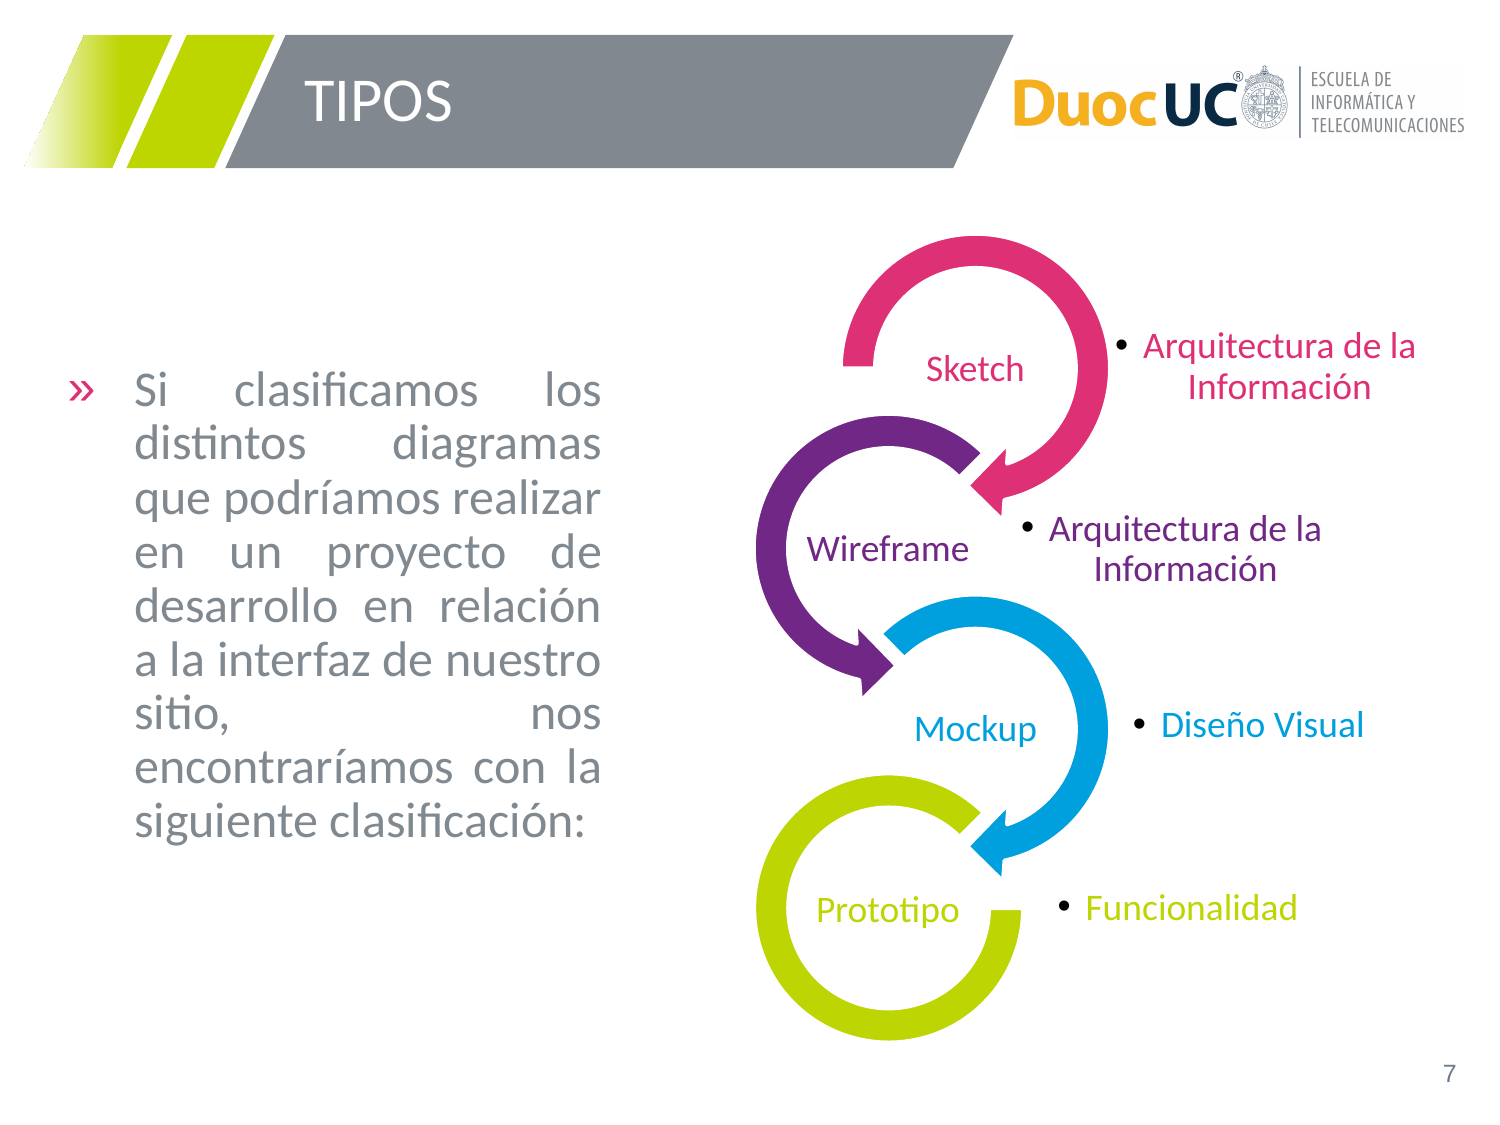

# TIPOS
Arquitectura de la Información
Sketch
Arquitectura de la Información
Wireframe
Diseño Visual
Mockup
Funcionalidad
Prototipo
Si clasificamos los distintos diagramas que podríamos realizar en un proyecto de desarrollo en relación a la interfaz de nuestro sitio, nos encontraríamos con la siguiente clasificación: